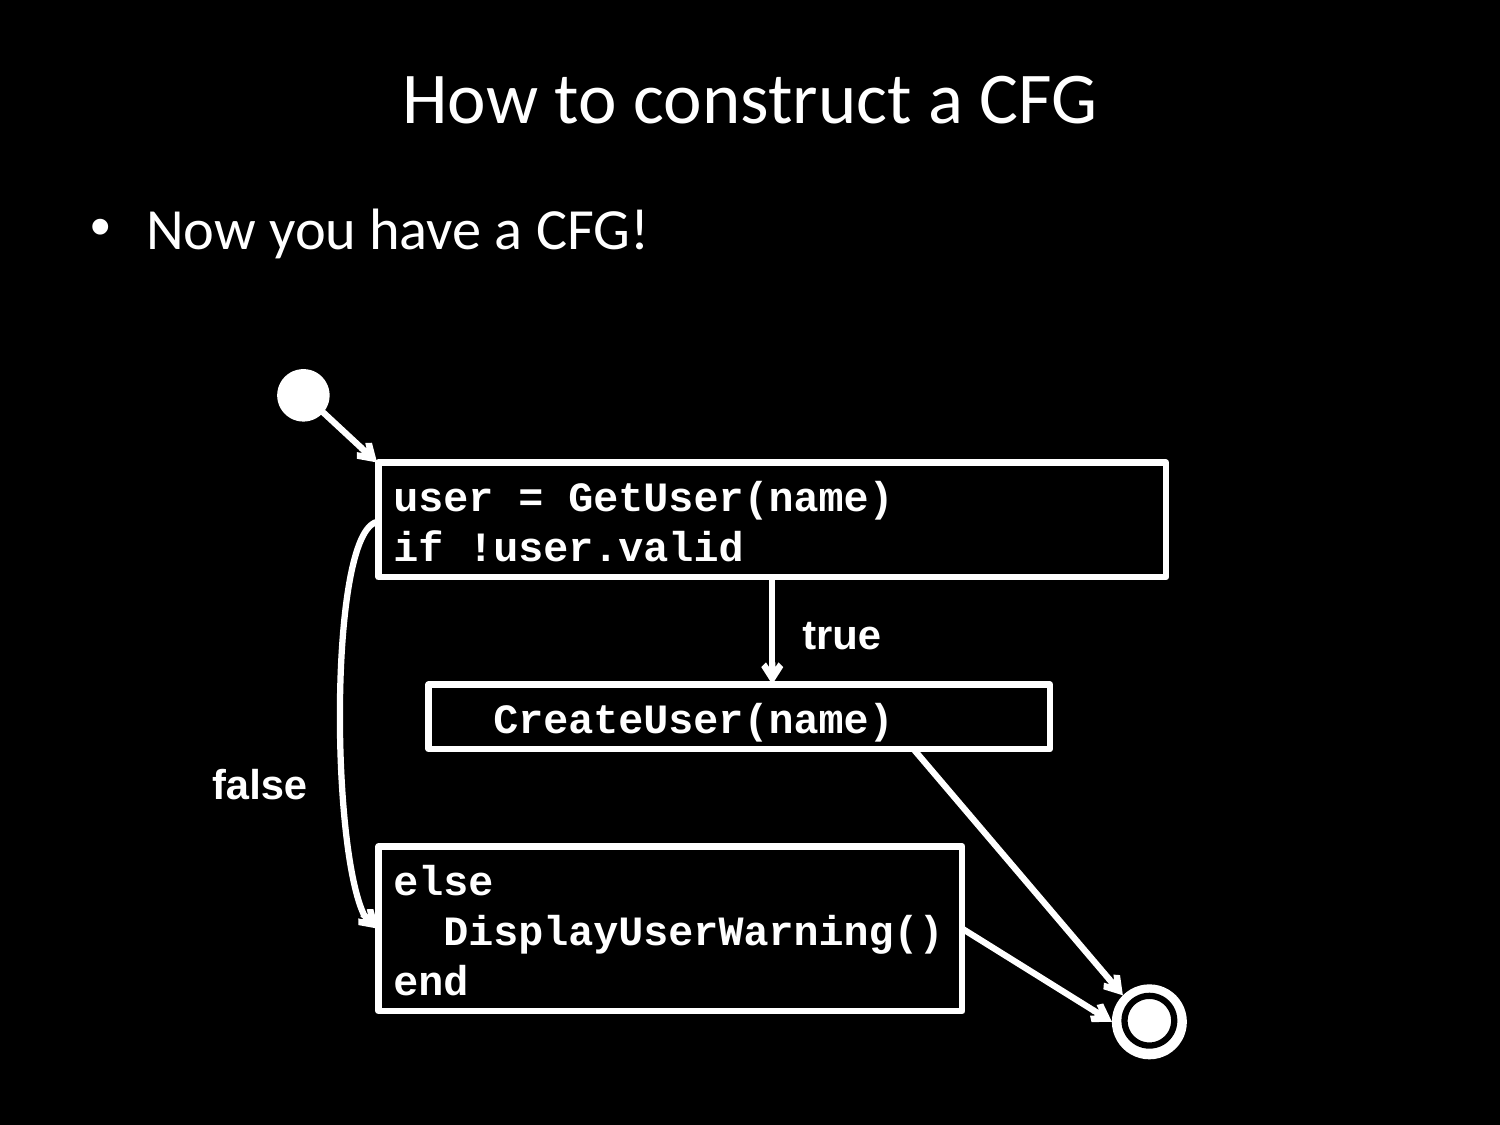

# How to construct a CFG
Now you have a CFG!

user = GetUser(name)
if !user.valid
true
  CreateUser(name)
false
else
  DisplayUserWarning()
end